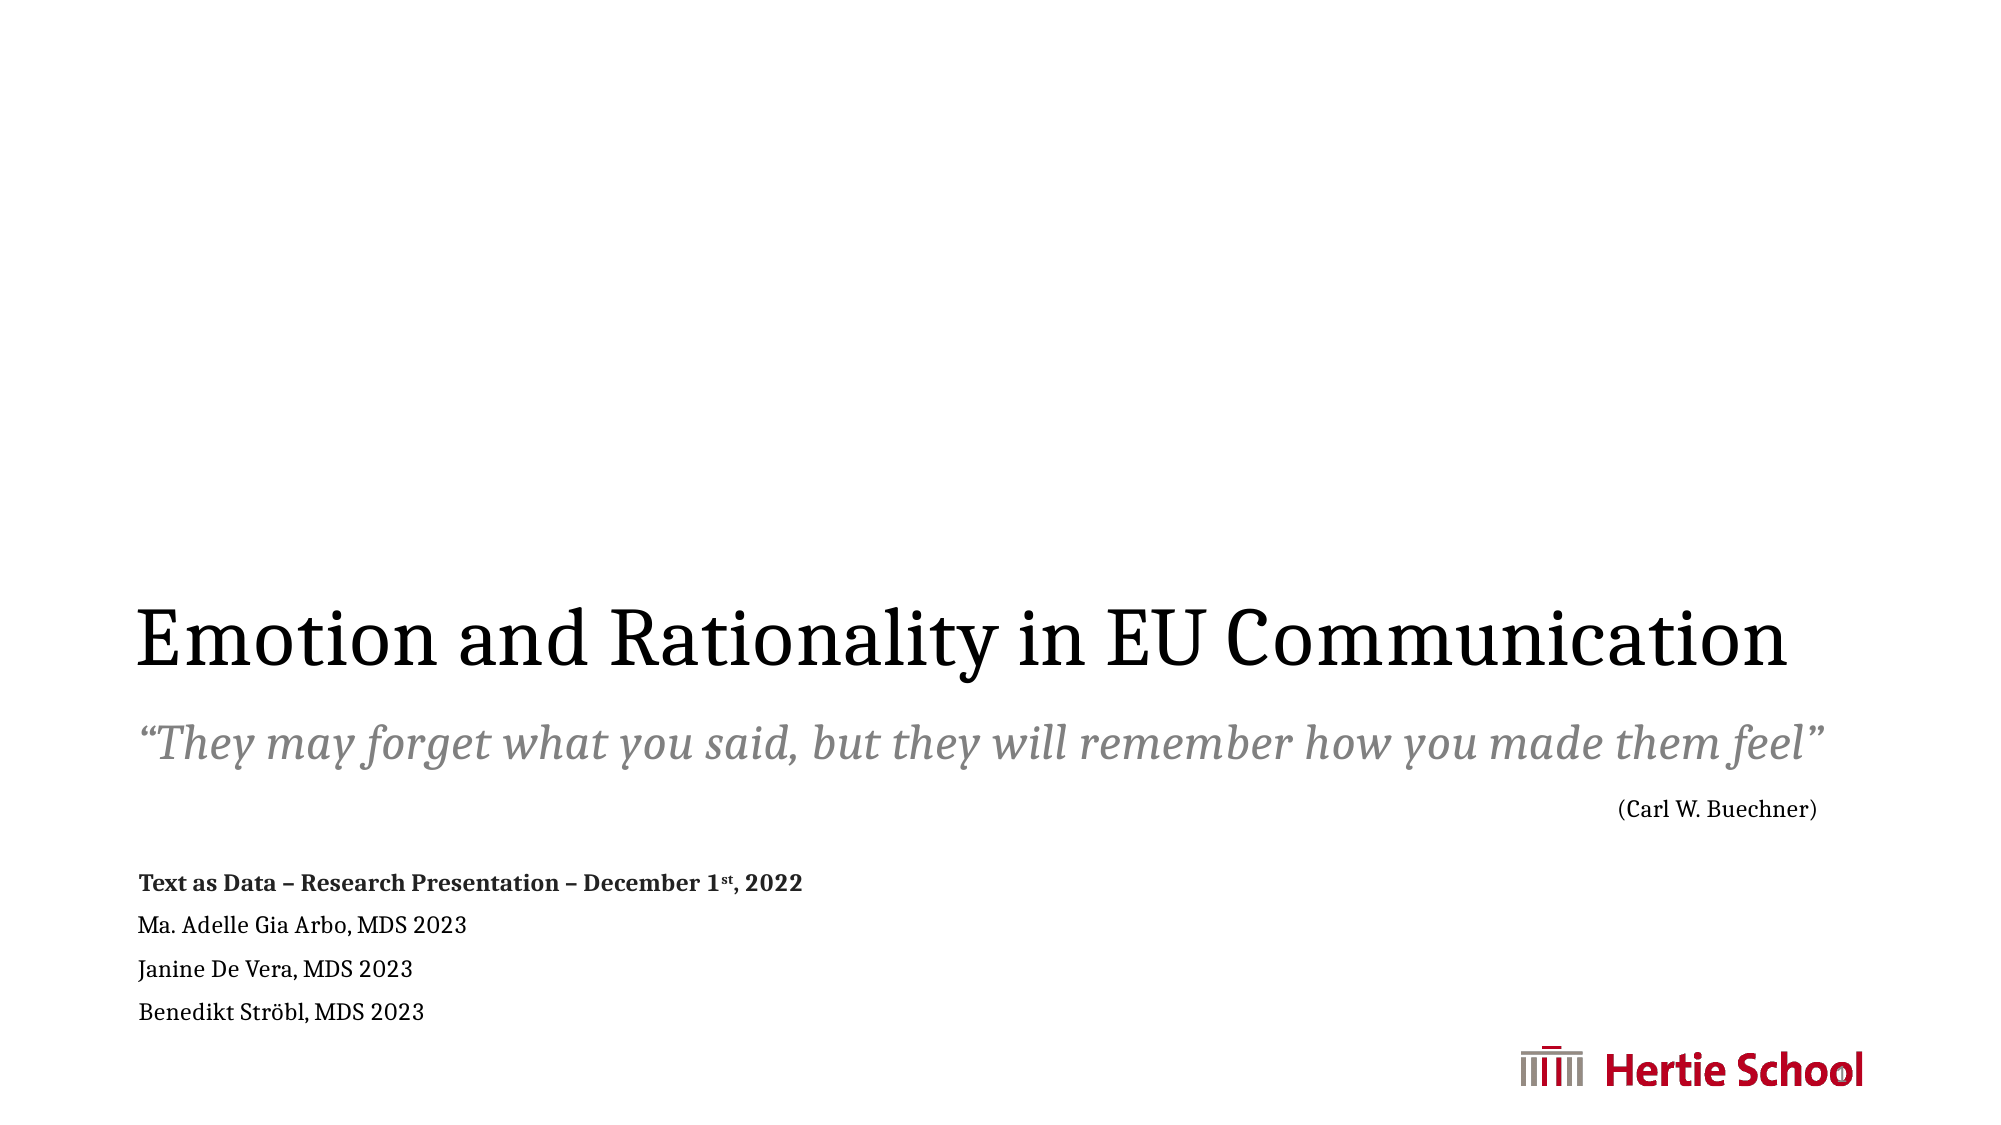

# Emotion and Rationality in EU Communication
“They may forget what you said, but they will remember how you made them feel”
(Carl W. Buechner)
Text as Data – Research Presentation – December 1st, 2022
Ma. Adelle Gia Arbo, MDS 2023
Janine De Vera, MDS 2023
Benedikt Ströbl, MDS 2023
1